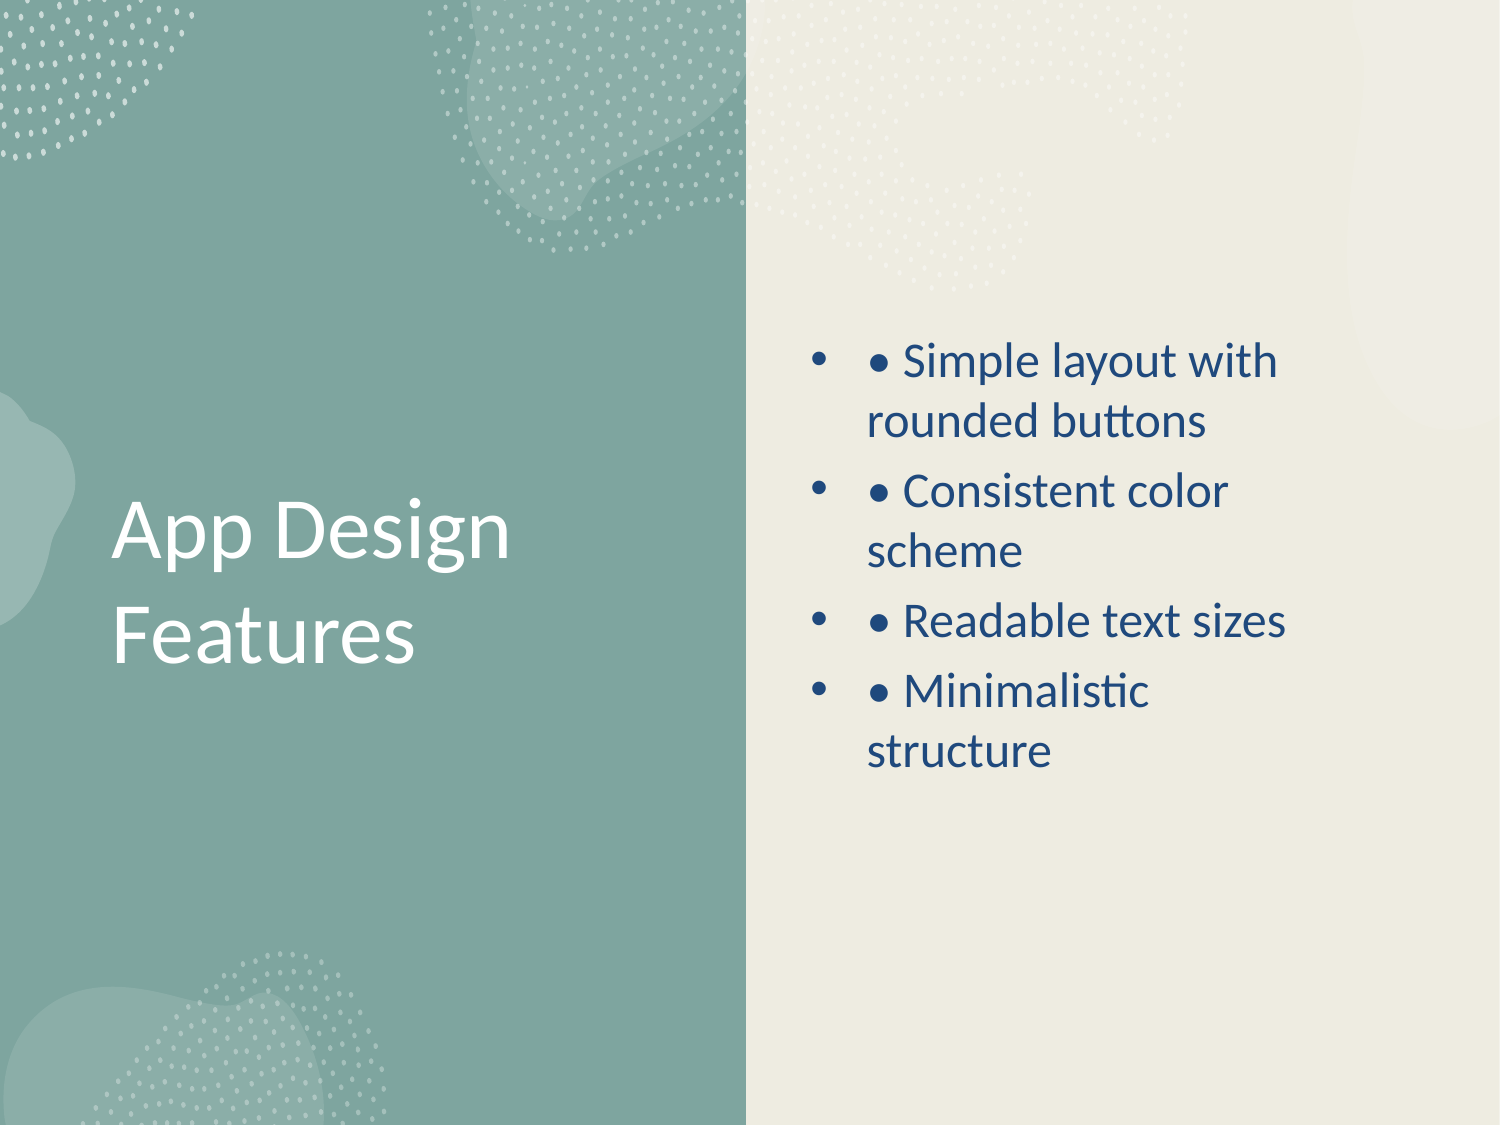

• Simple layout with rounded buttons
• Consistent color scheme
• Readable text sizes
• Minimalistic structure

# App Design Features